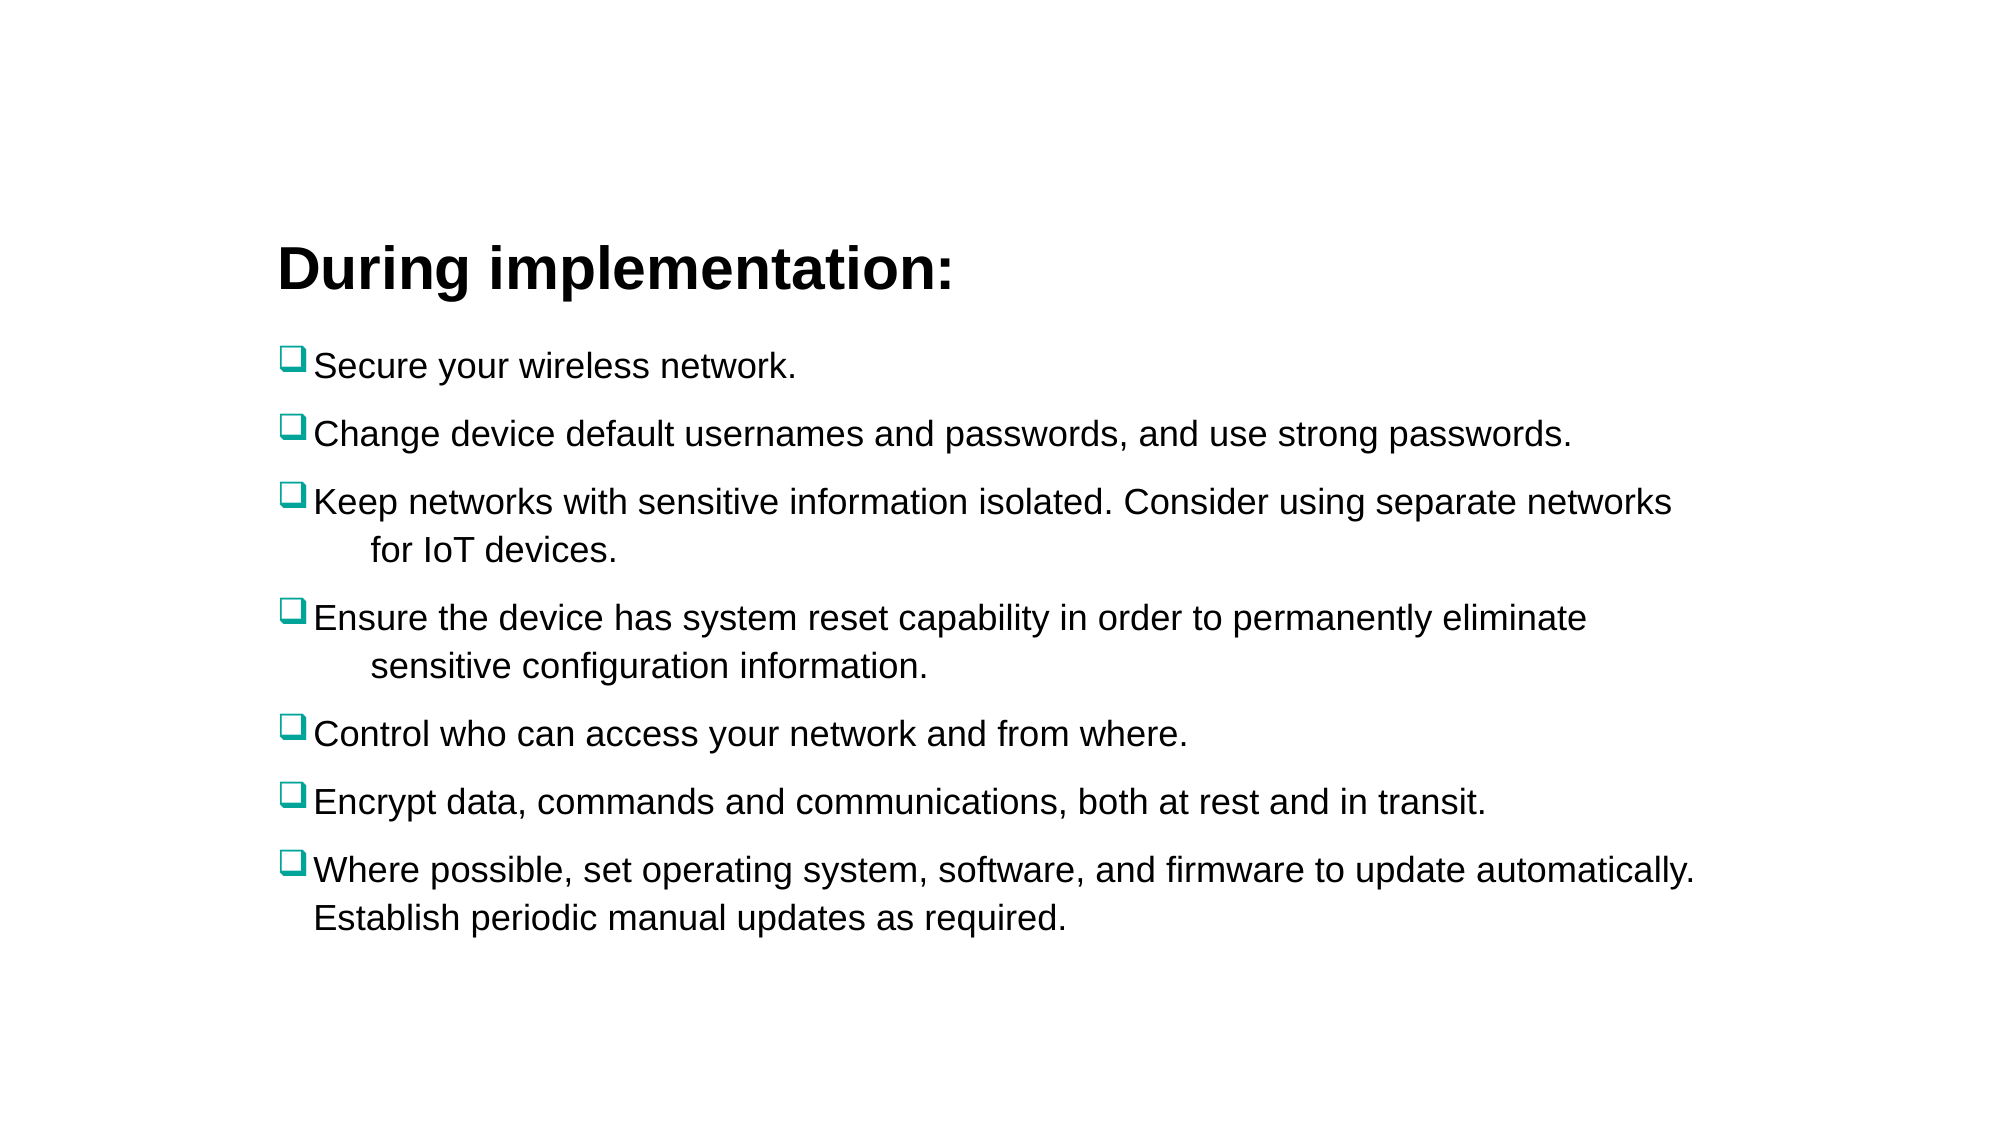

During implementation:
Secure your wireless network.
Change device default usernames and passwords, and use strong passwords.
Keep networks with sensitive information isolated. Consider using separate networks
	for IoT devices.
Ensure the device has system reset capability in order to permanently eliminate
	sensitive configuration information.
Control who can access your network and from where.
Encrypt data, commands and communications, both at rest and in transit.
Where possible, set operating system, software, and firmware to update automatically. 	Establish periodic manual updates as required.
23